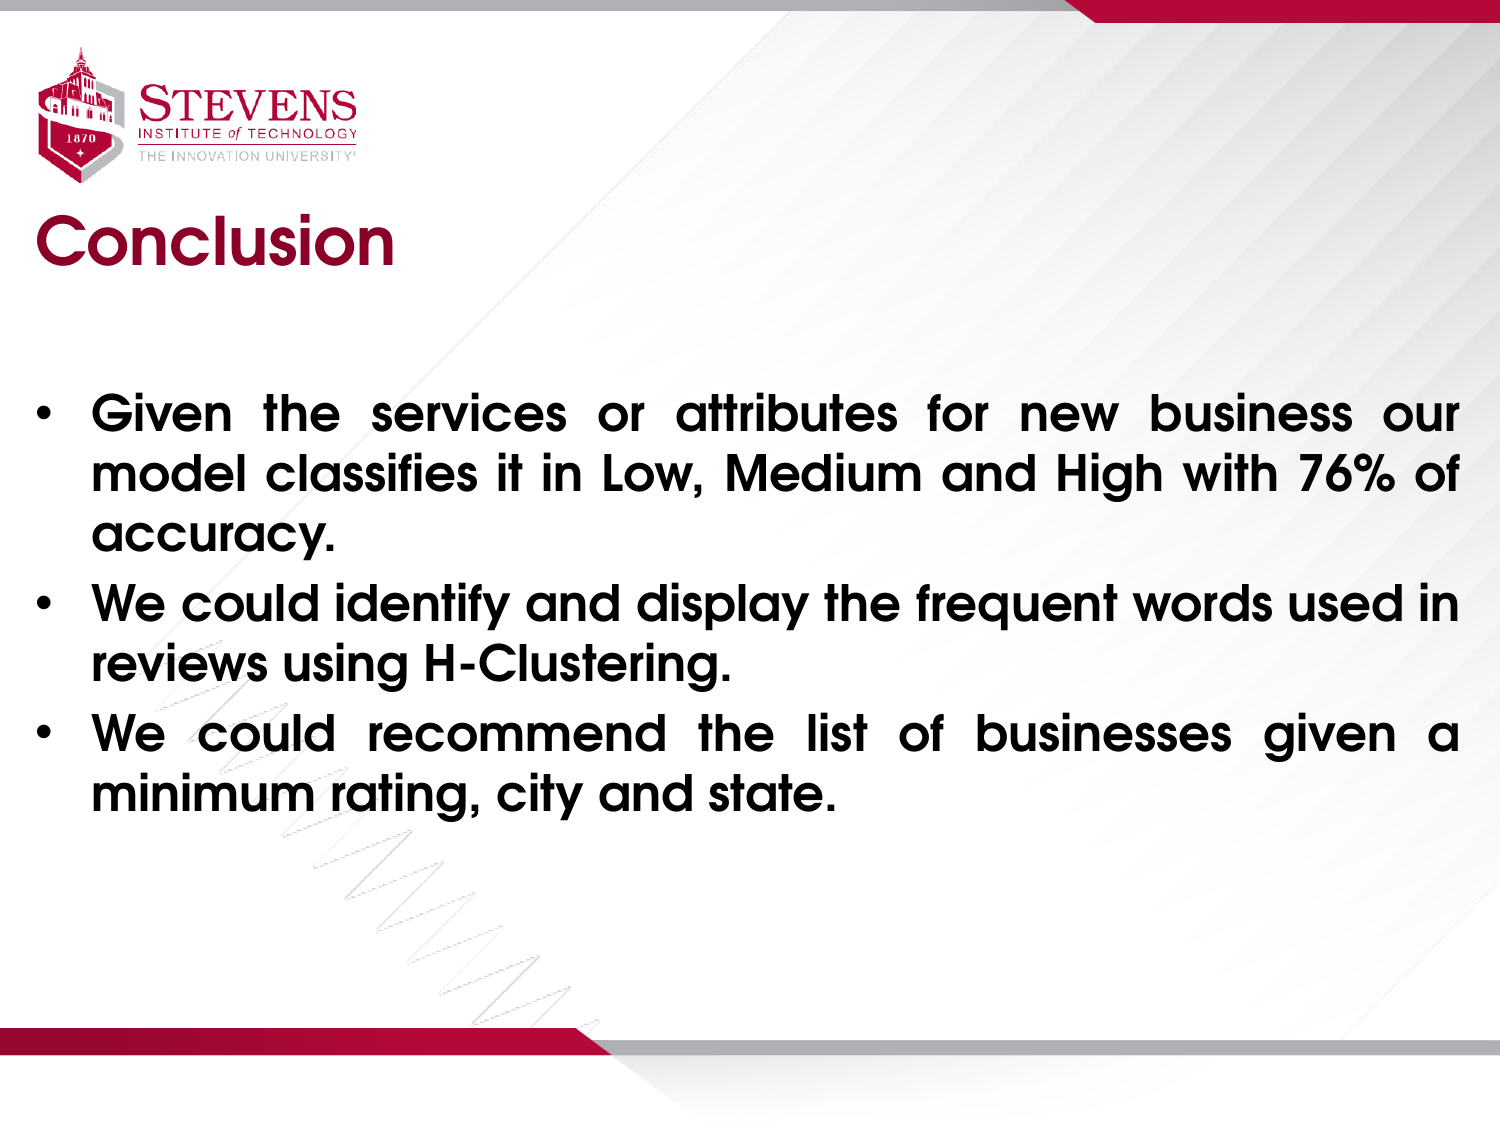

Conclusion

Given the services or attributes for new business our model classifies it in Low, Medium and High with 76% of accuracy.
We could identify and display the frequent words used in reviews using H-Clustering.
We could recommend the list of businesses given a minimum rating, city and state.